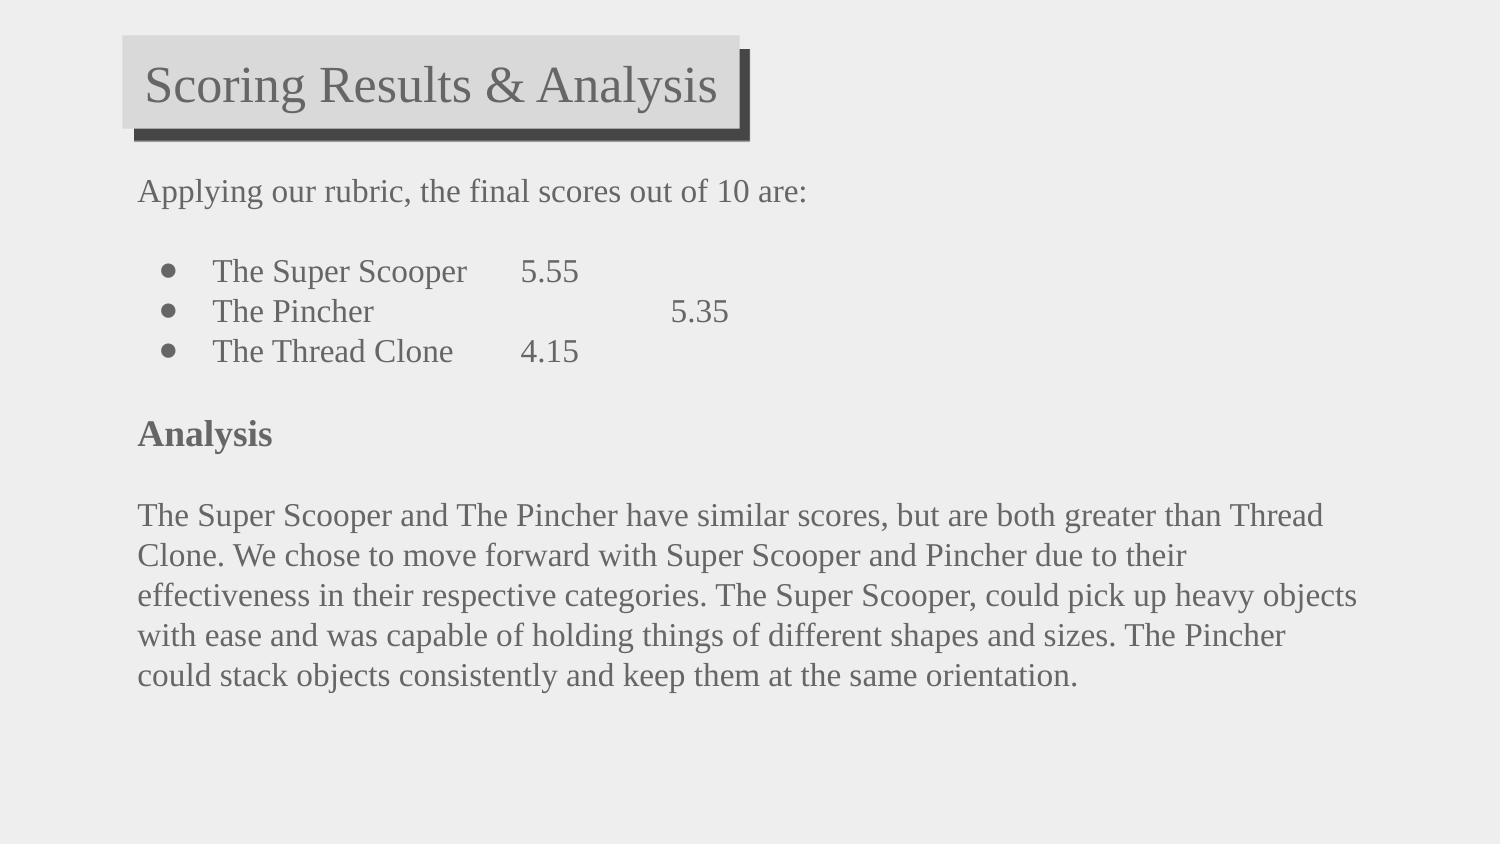

Scoring Results & Analysis
Applying our rubric, the final scores out of 10 are:

The Super Scooper	 5.55
The Pincher		 5.35
The Thread Clone	 4.15

Analysis

The Super Scooper and The Pincher have similar scores, but are both greater than Thread Clone. We chose to move forward with Super Scooper and Pincher due to their effectiveness in their respective categories. The Super Scooper, could pick up heavy objects with ease and was capable of holding things of different shapes and sizes. The Pincher could stack objects consistently and keep them at the same orientation.